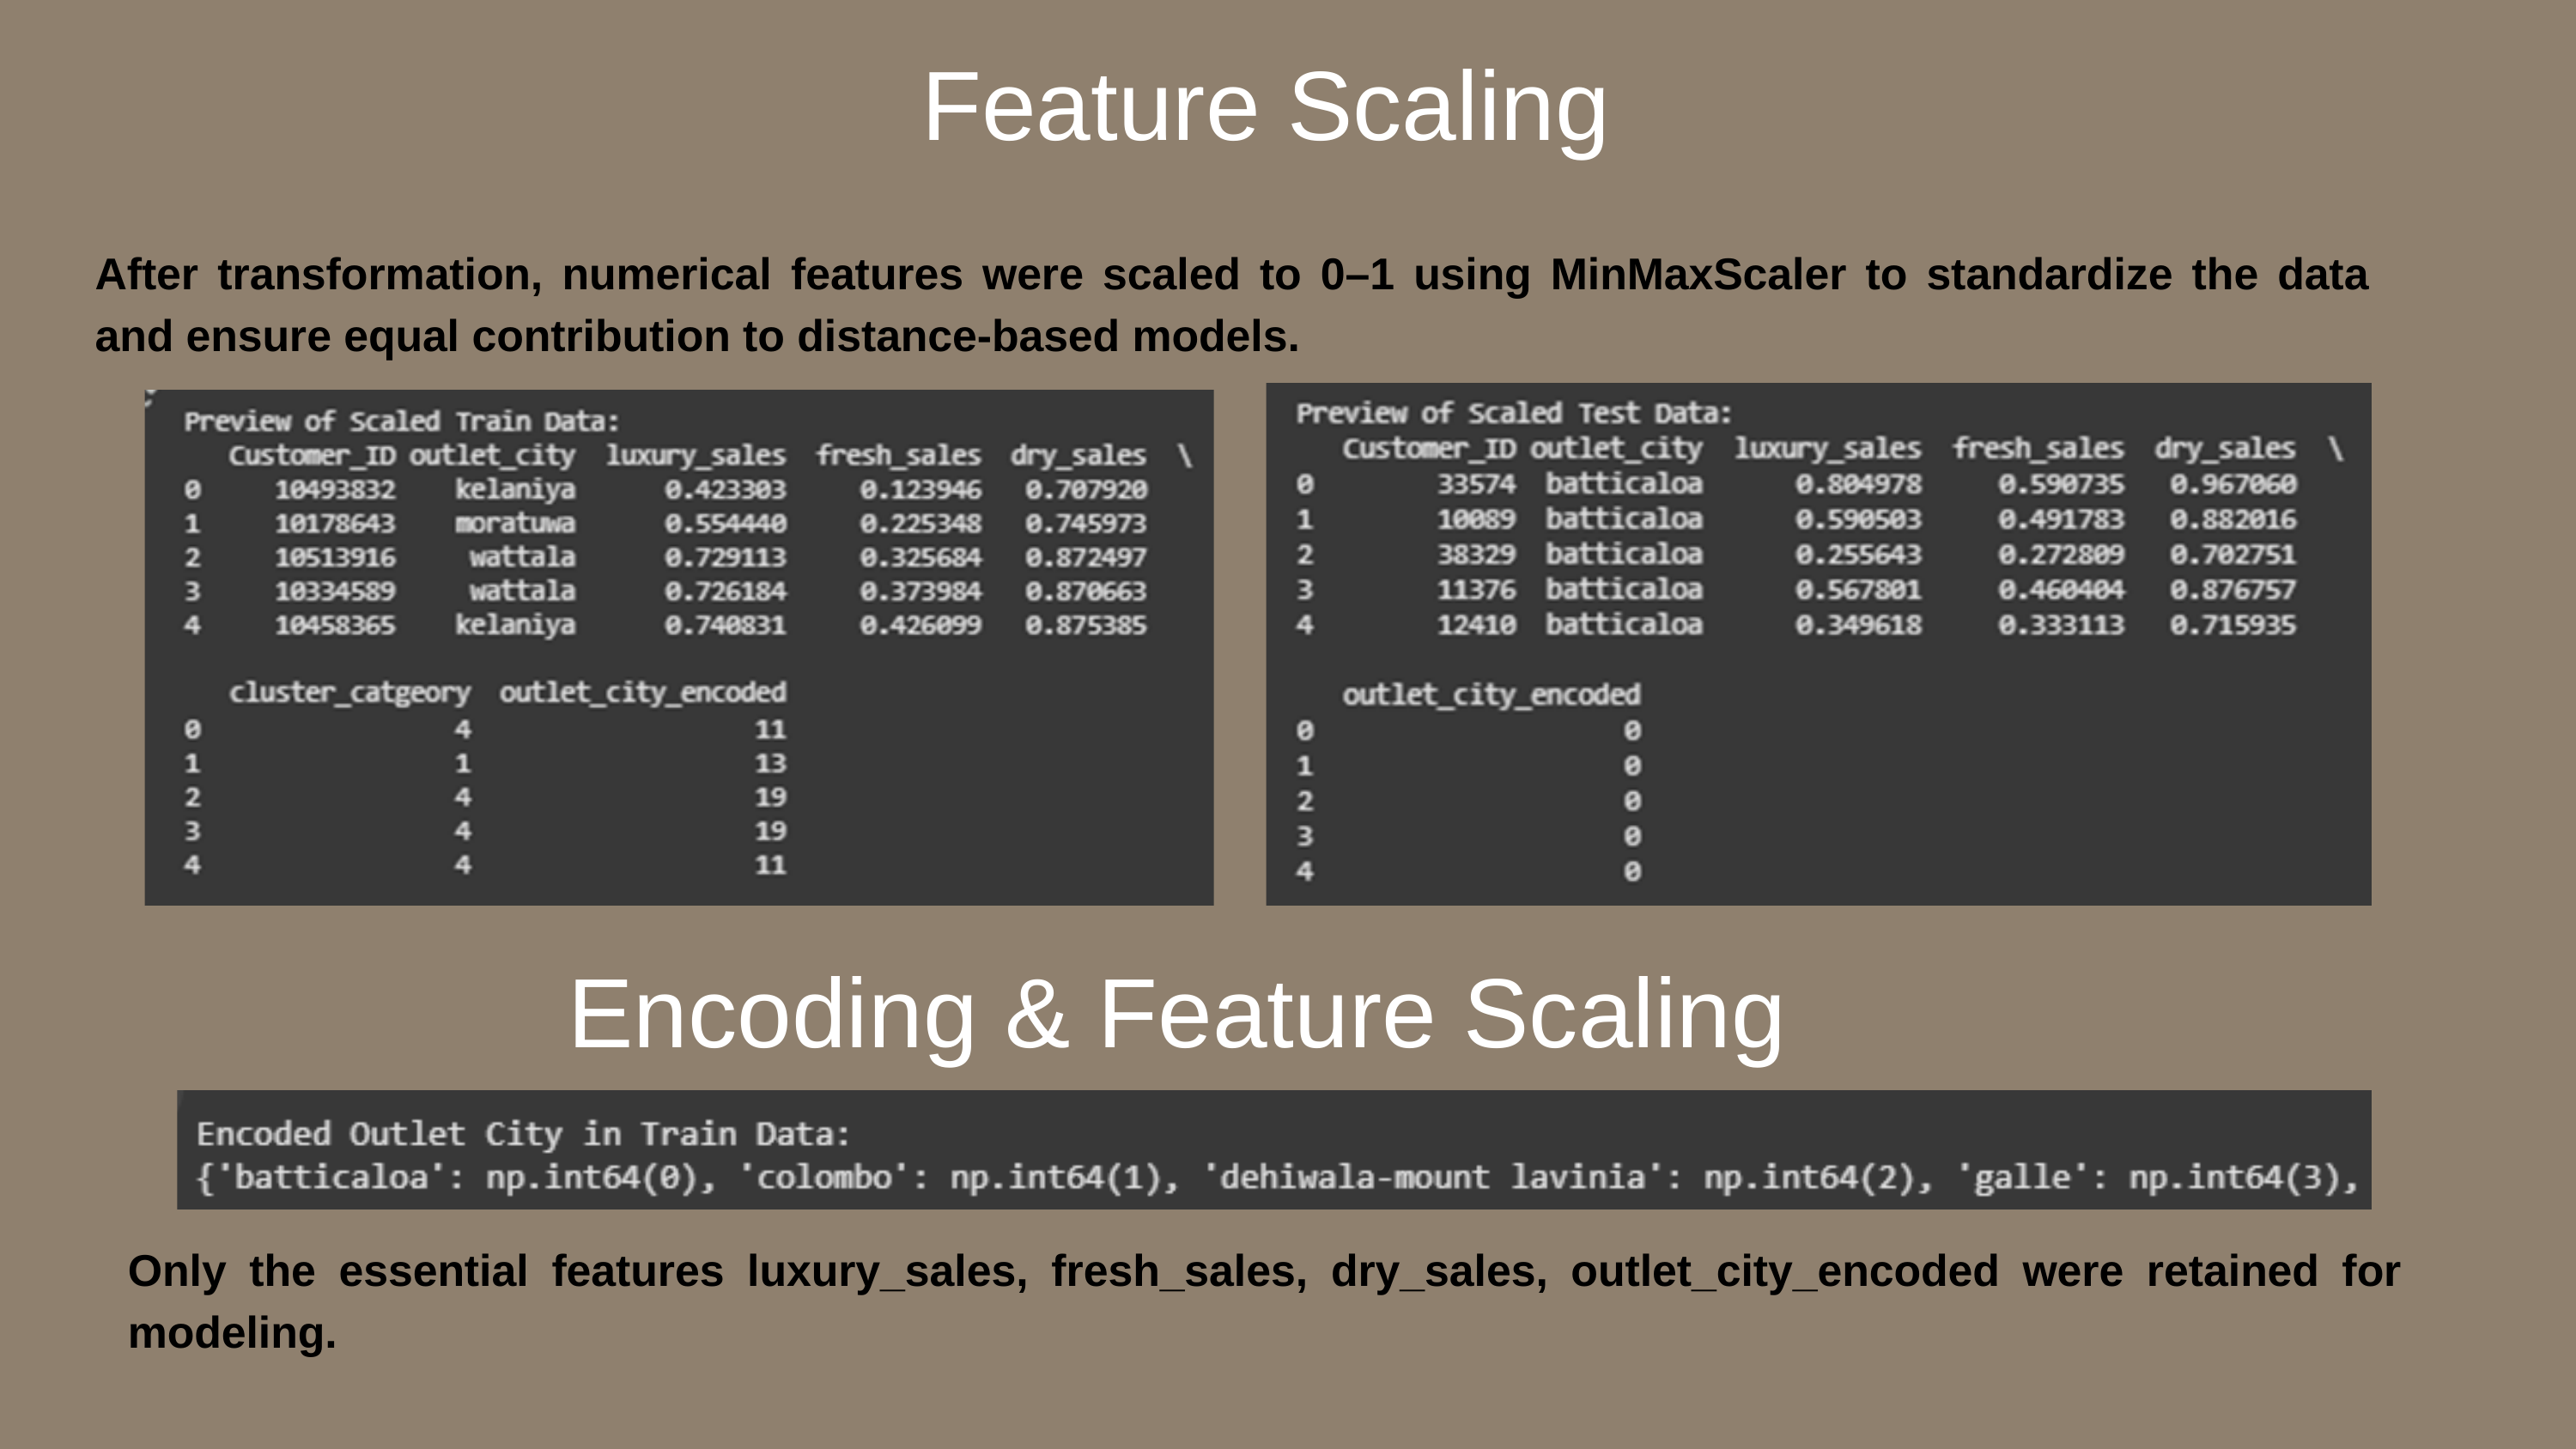

Feature Scaling
After transformation, numerical features were scaled to 0–1 using MinMaxScaler to standardize the data and ensure equal contribution to distance-based models.

Encoding & Feature Scaling

Only the essential features luxury_sales, fresh_sales, dry_sales, outlet_city_encoded were retained for modeling.